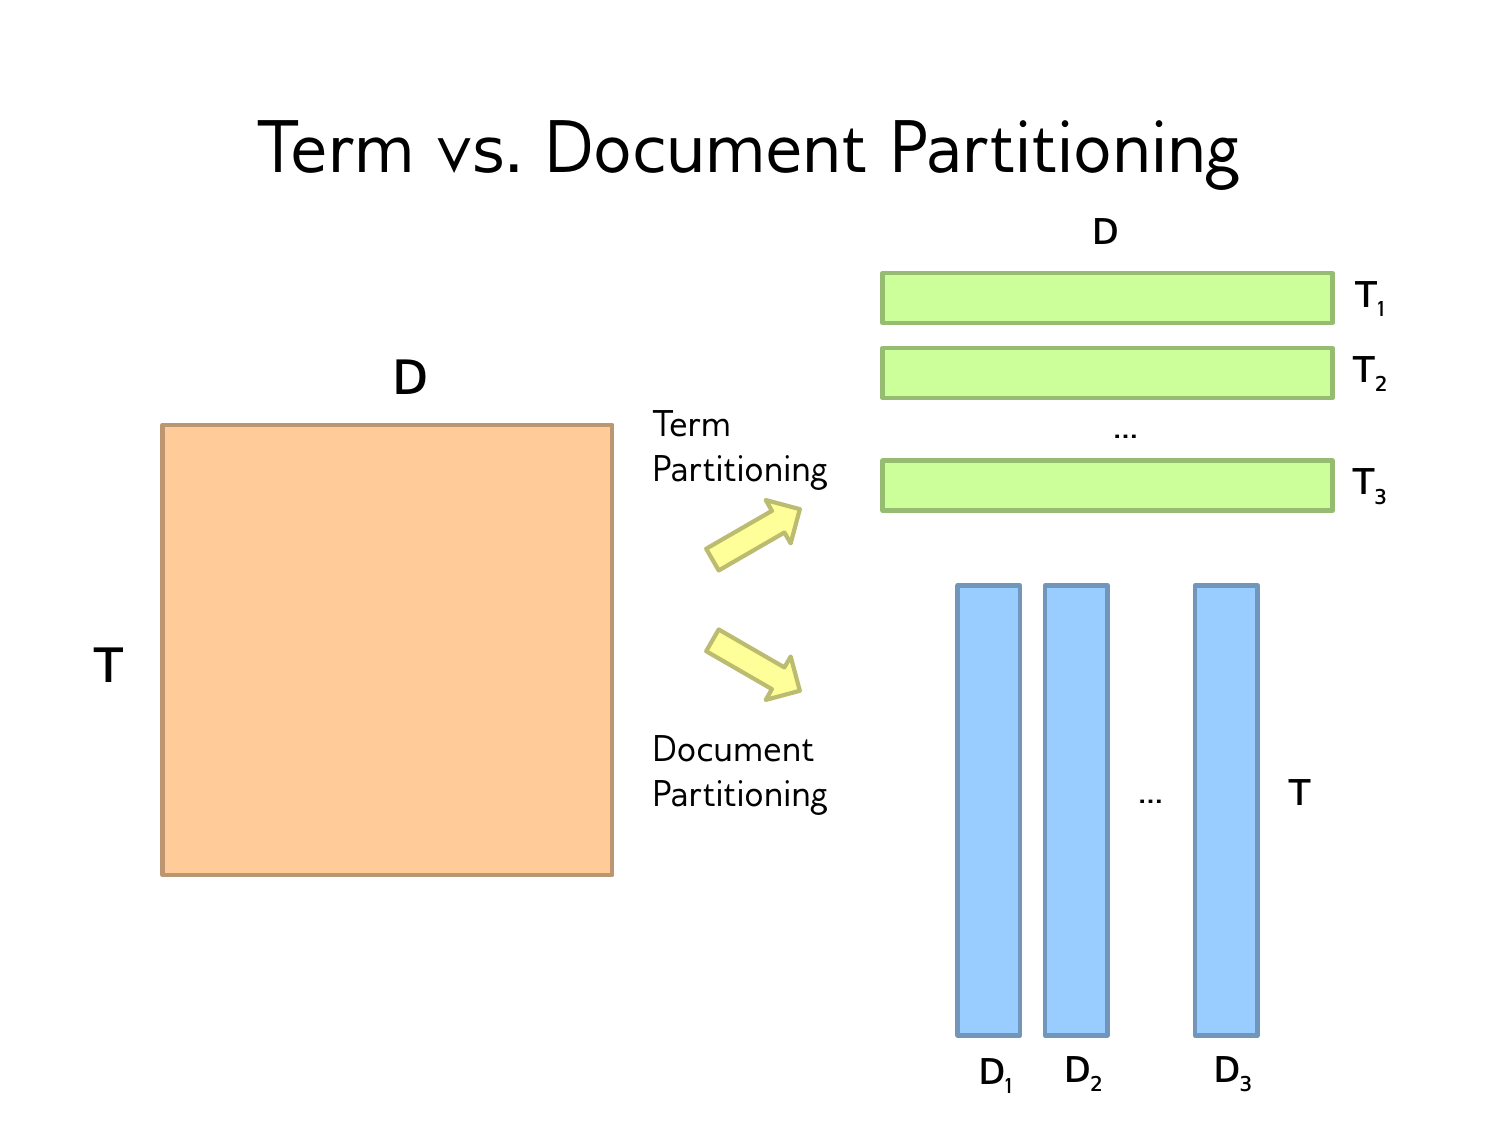

Term vs. Document Partitioning
D
T1

D
T2

Term
Partitioning
…

T3

T

Document
Partitioning
T
…
D2
D3
D1